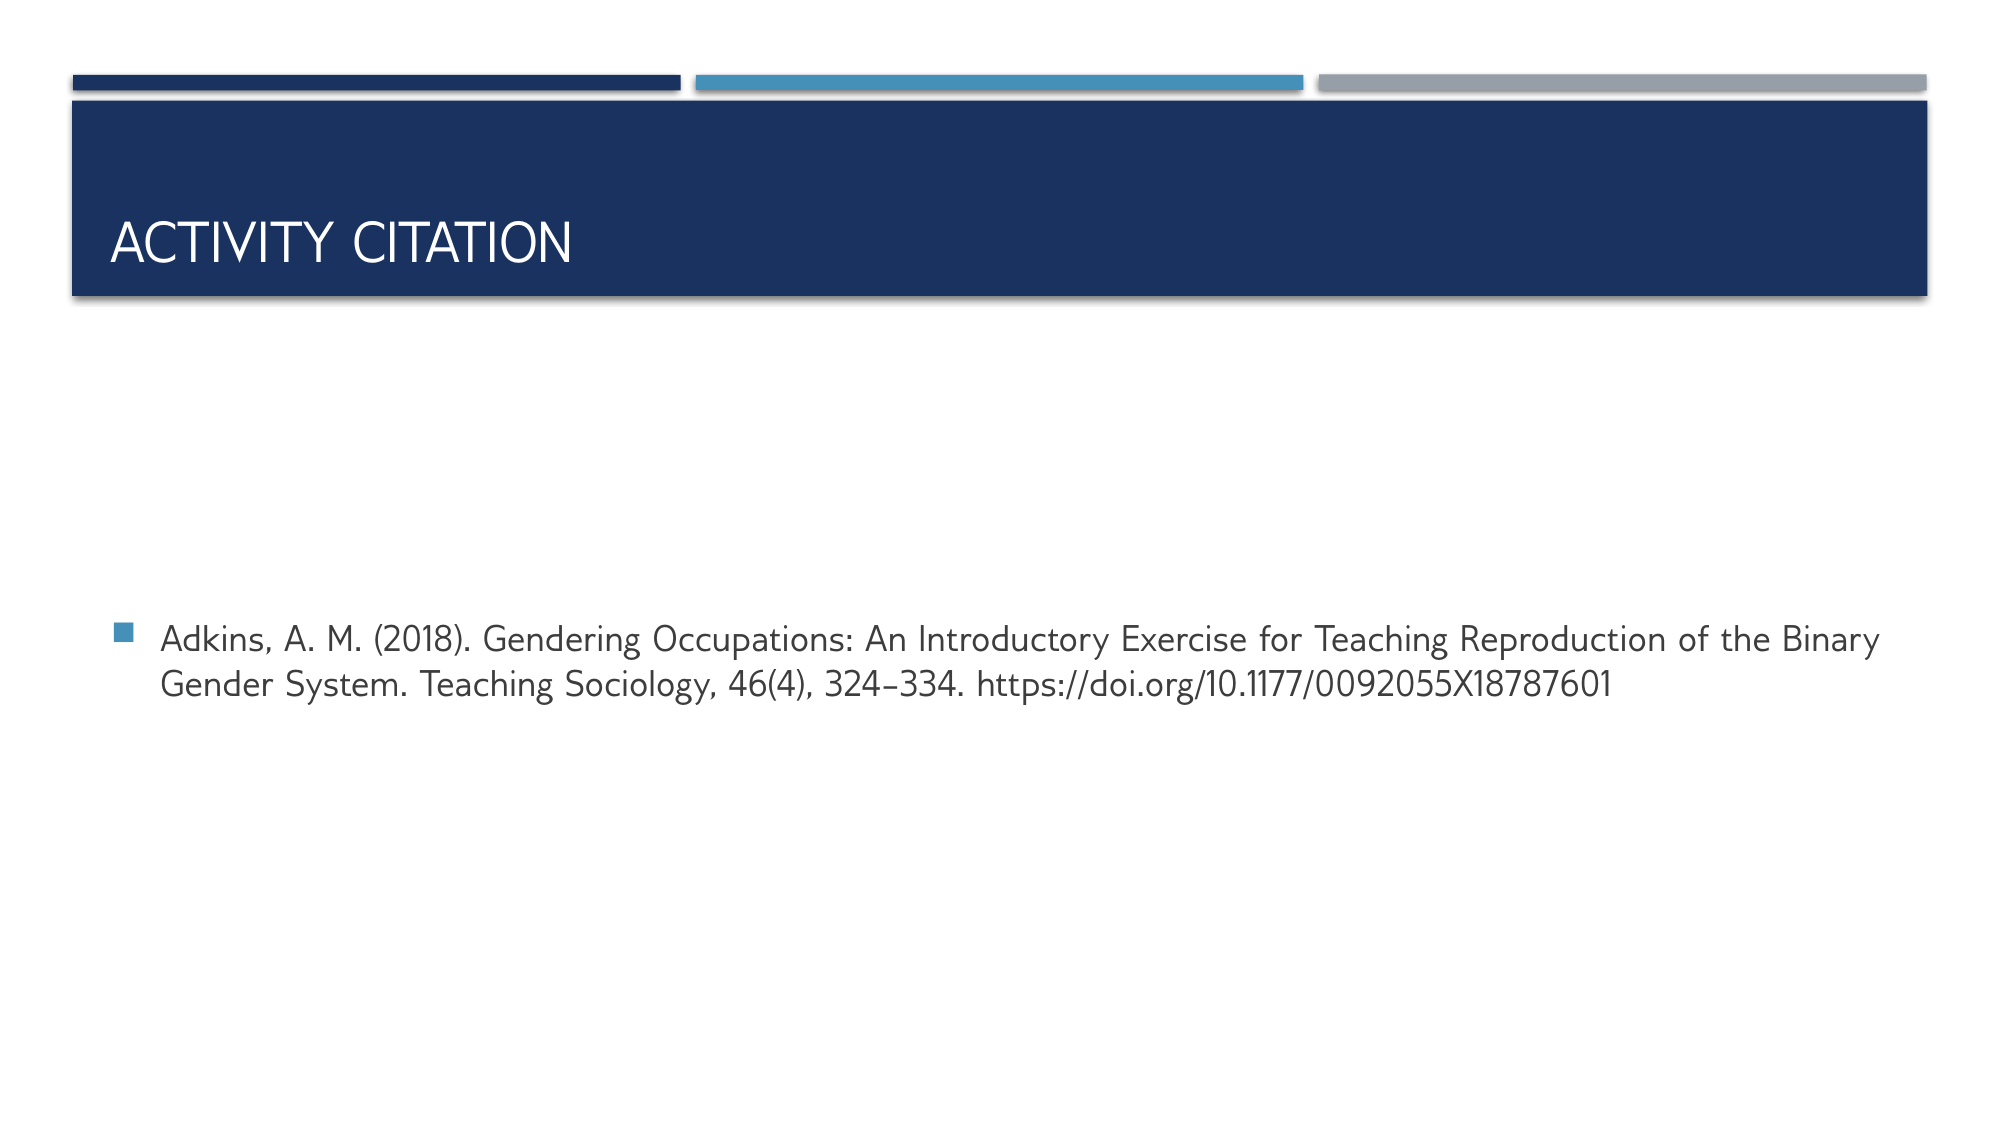

# Activity Citation
Adkins, A. M. (2018). Gendering Occupations: An Introductory Exercise for Teaching Reproduction of the Binary Gender System. Teaching Sociology, 46(4), 324–334. https://doi.org/10.1177/0092055X18787601